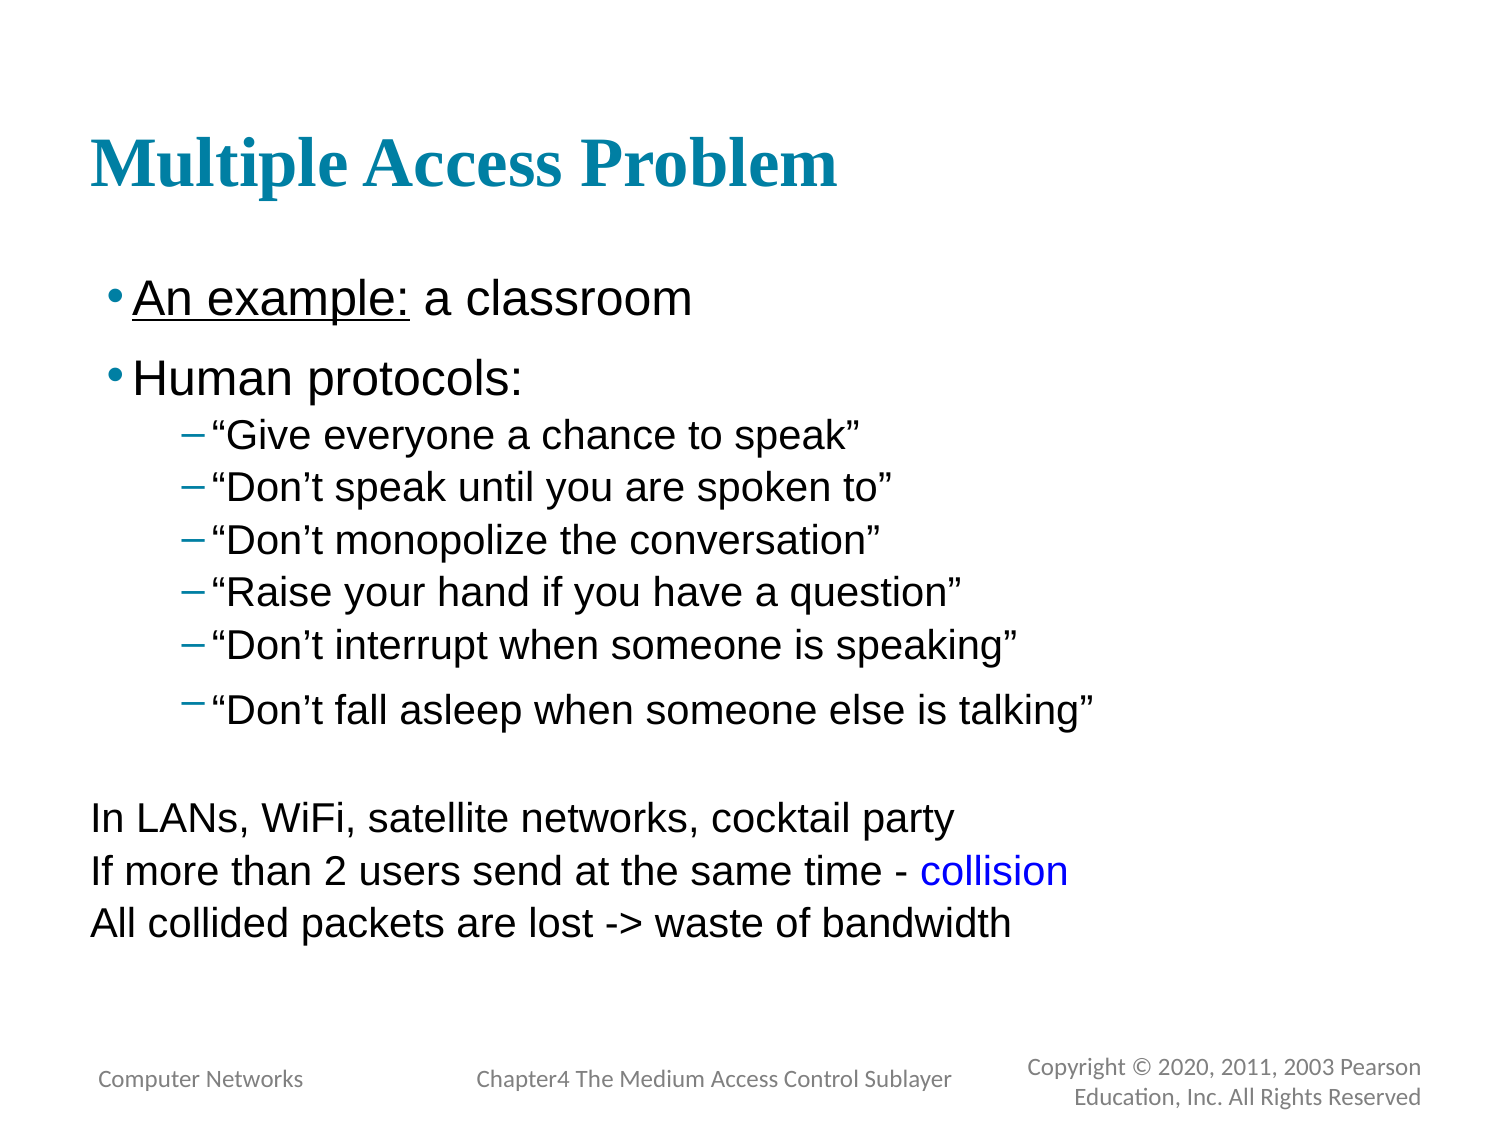

# Multiple Access Problem
An example: a classroom
Human protocols:
“Give everyone a chance to speak”
“Don’t speak until you are spoken to”
“Don’t monopolize the conversation”
“Raise your hand if you have a question”
“Don’t interrupt when someone is speaking”
“Don’t fall asleep when someone else is talking”

In LANs, WiFi, satellite networks, cocktail party
If more than 2 users send at the same time - collision
All collided packets are lost -> waste of bandwidth